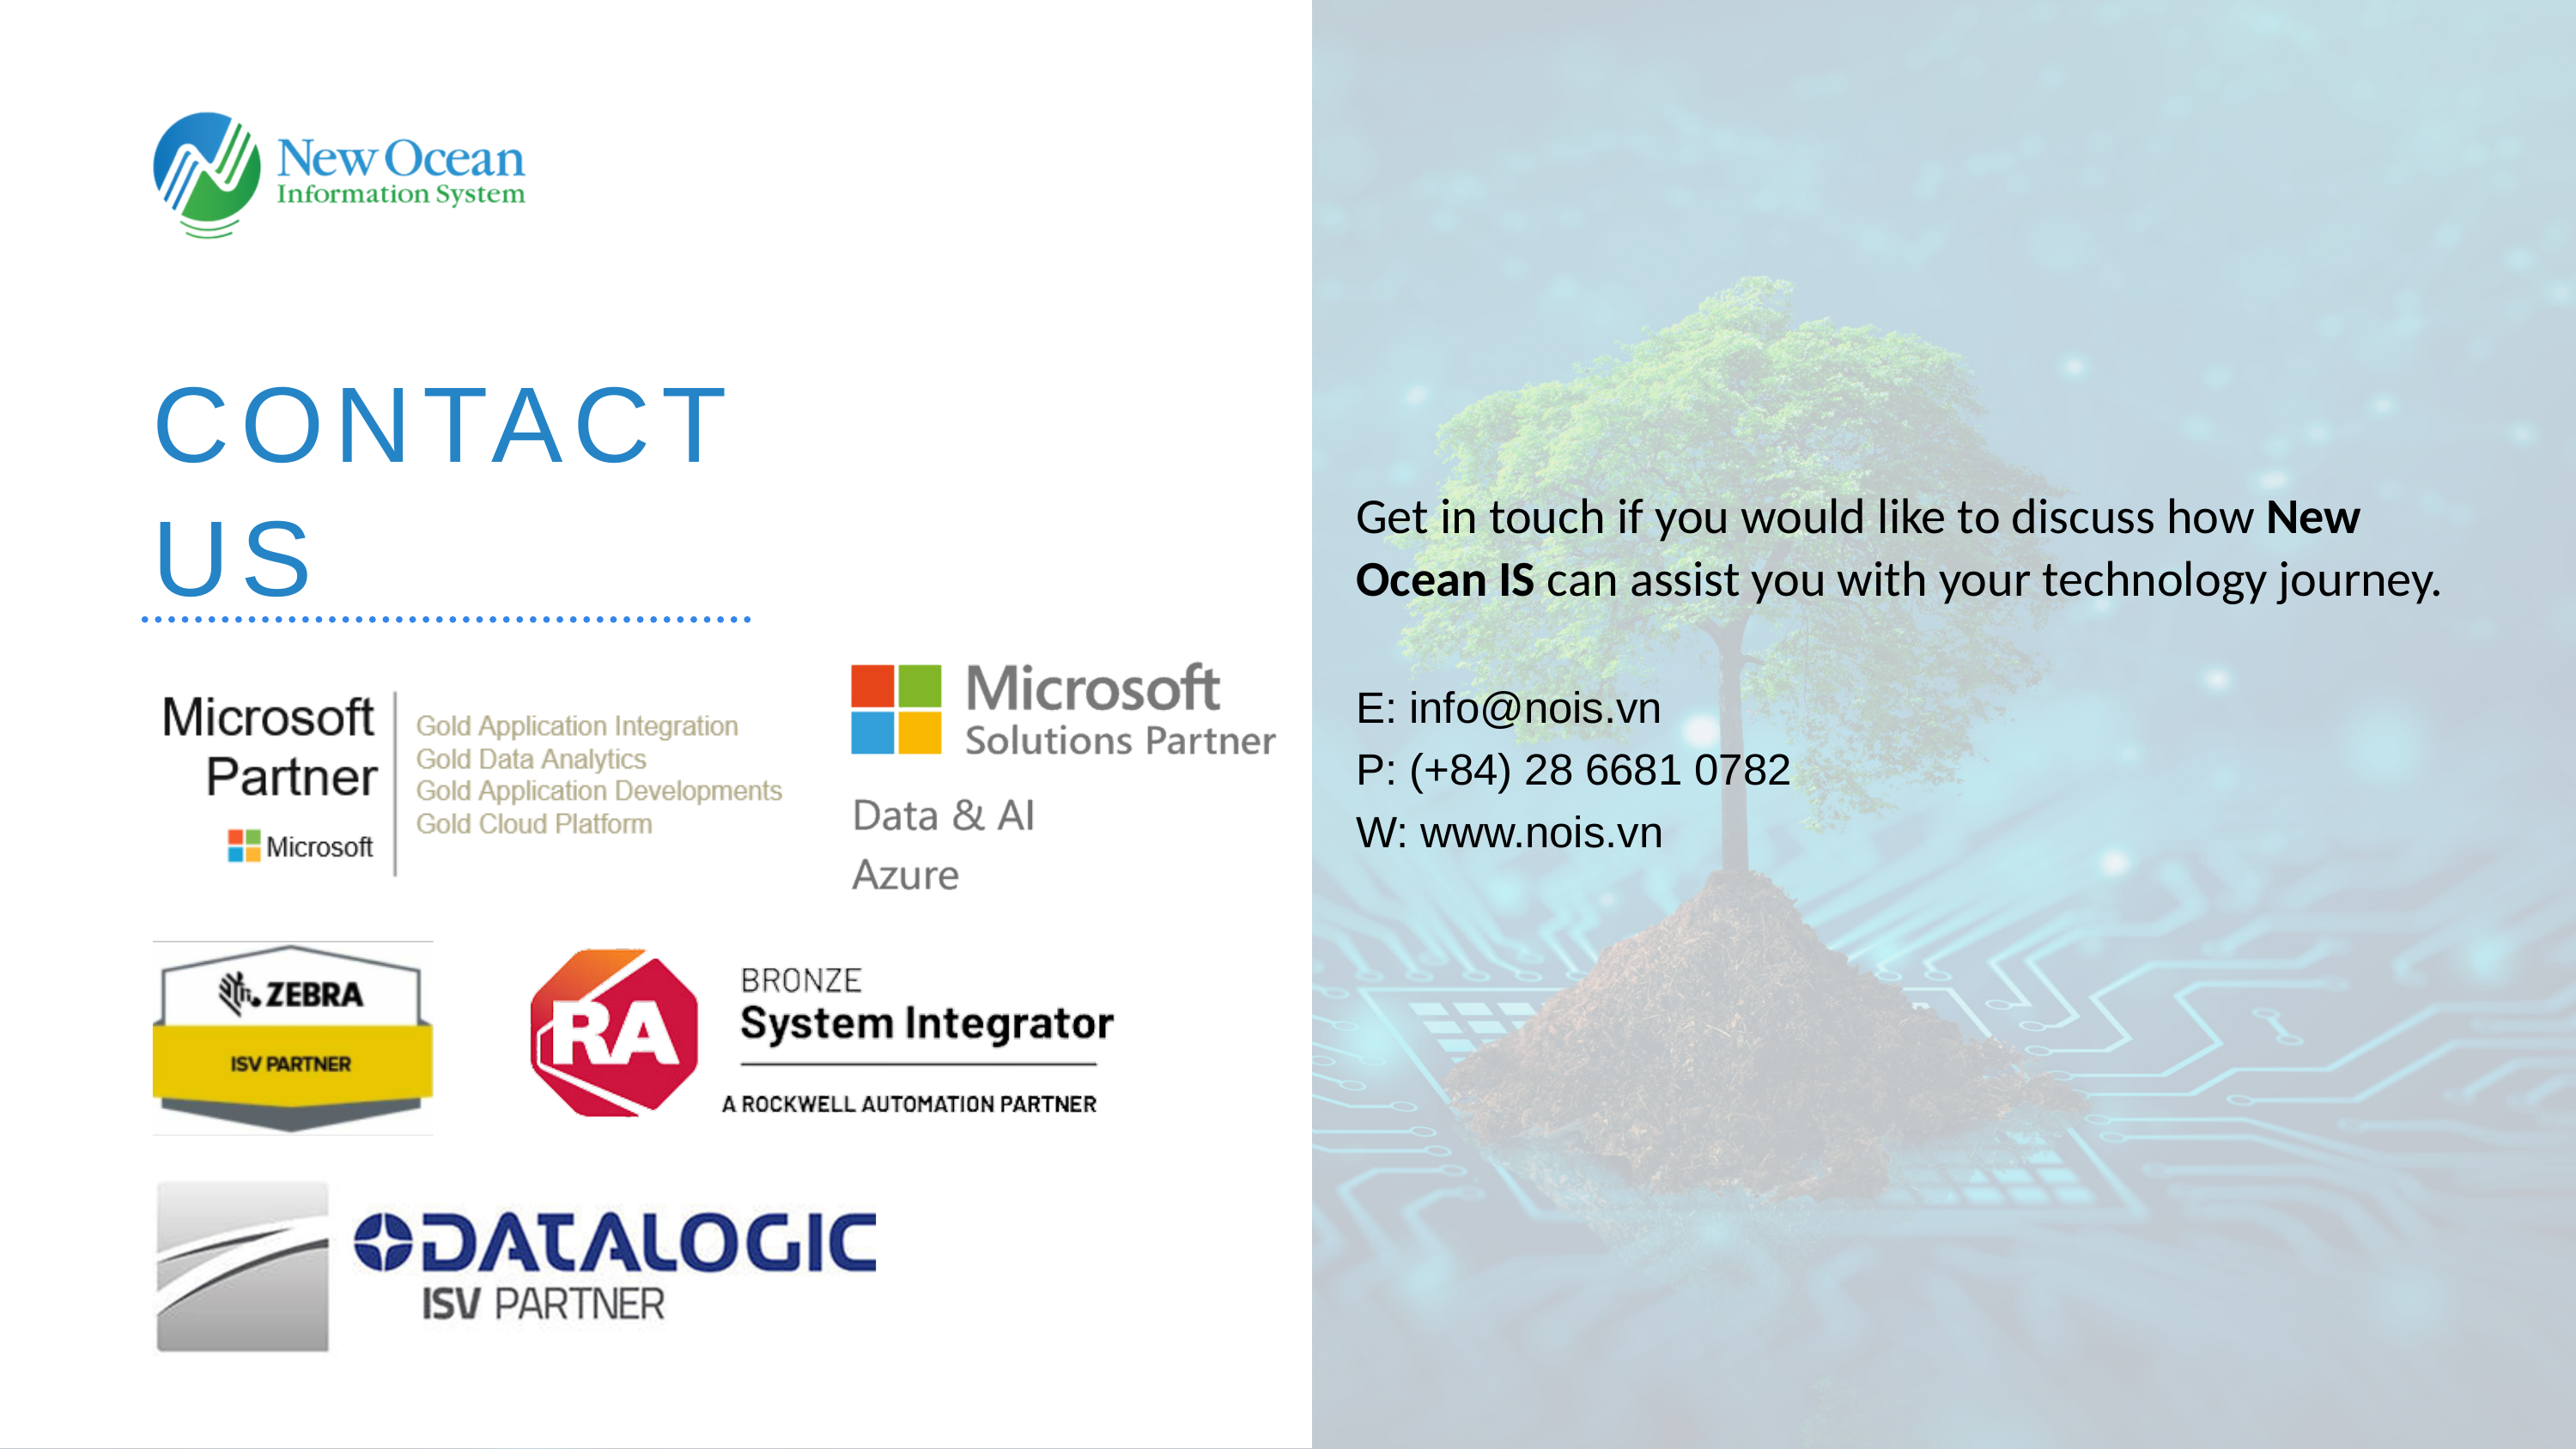

CONTACT US
Get in touch if you would like to discuss how New Ocean IS can assist you with your technology journey.

E: info@nois.vn
P: (+84) 28 6681 0782
W: www.nois.vn